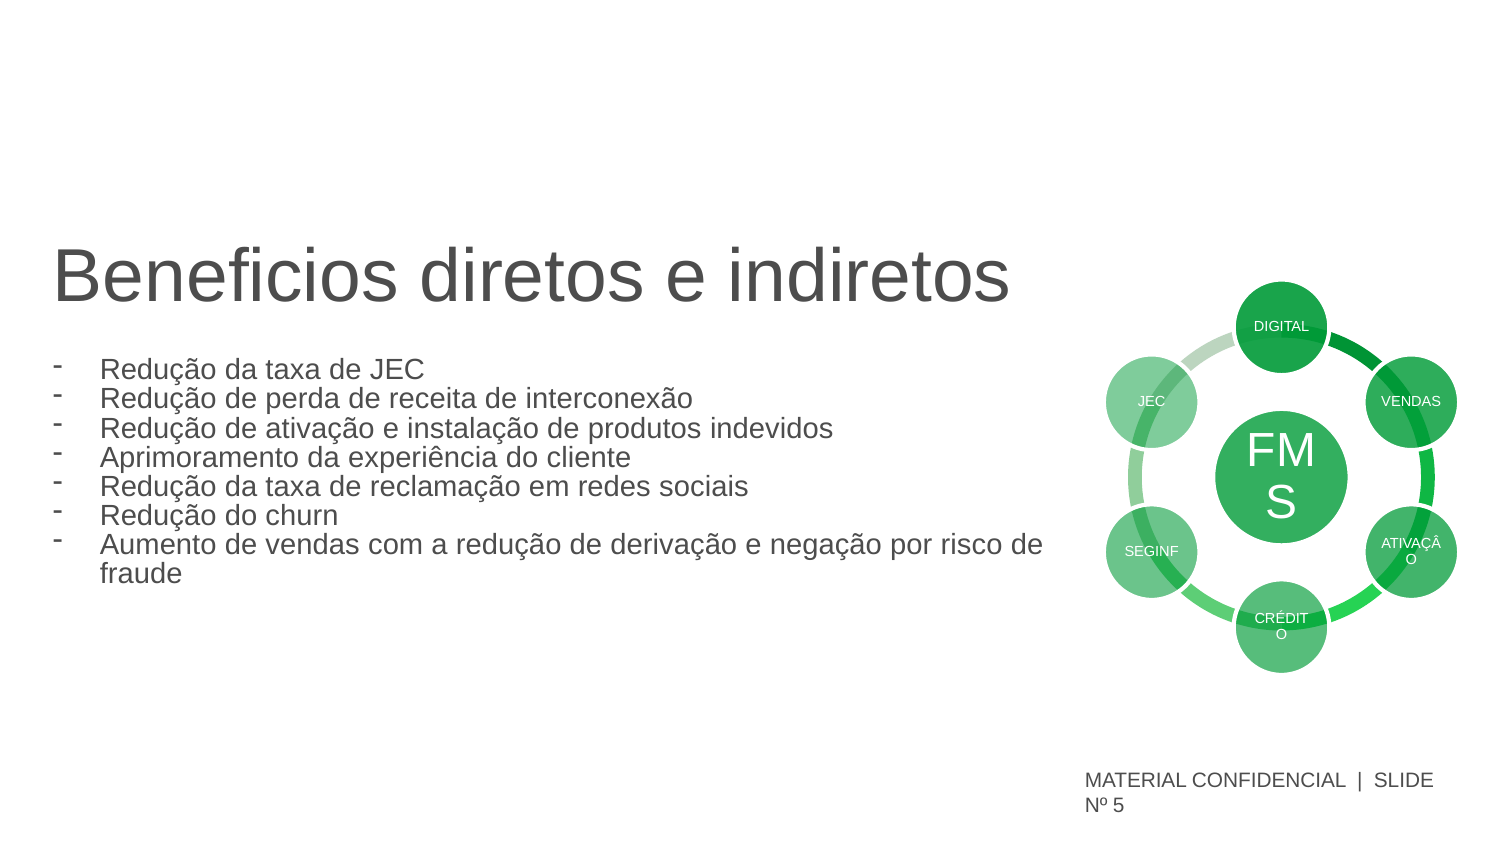

# Beneficios diretos e indiretos
FMS
DIGITAL
VENDAS
ATIVAÇÂO
CRÉDITO
SEGINF
JEC
Redução da taxa de JEC
Redução de perda de receita de interconexão
Redução de ativação e instalação de produtos indevidos
Aprimoramento da experiência do cliente
Redução da taxa de reclamação em redes sociais
Redução do churn
Aumento de vendas com a redução de derivação e negação por risco de fraude

MATERIAL CONFIDENCIAL  |  SLIDE Nº 5